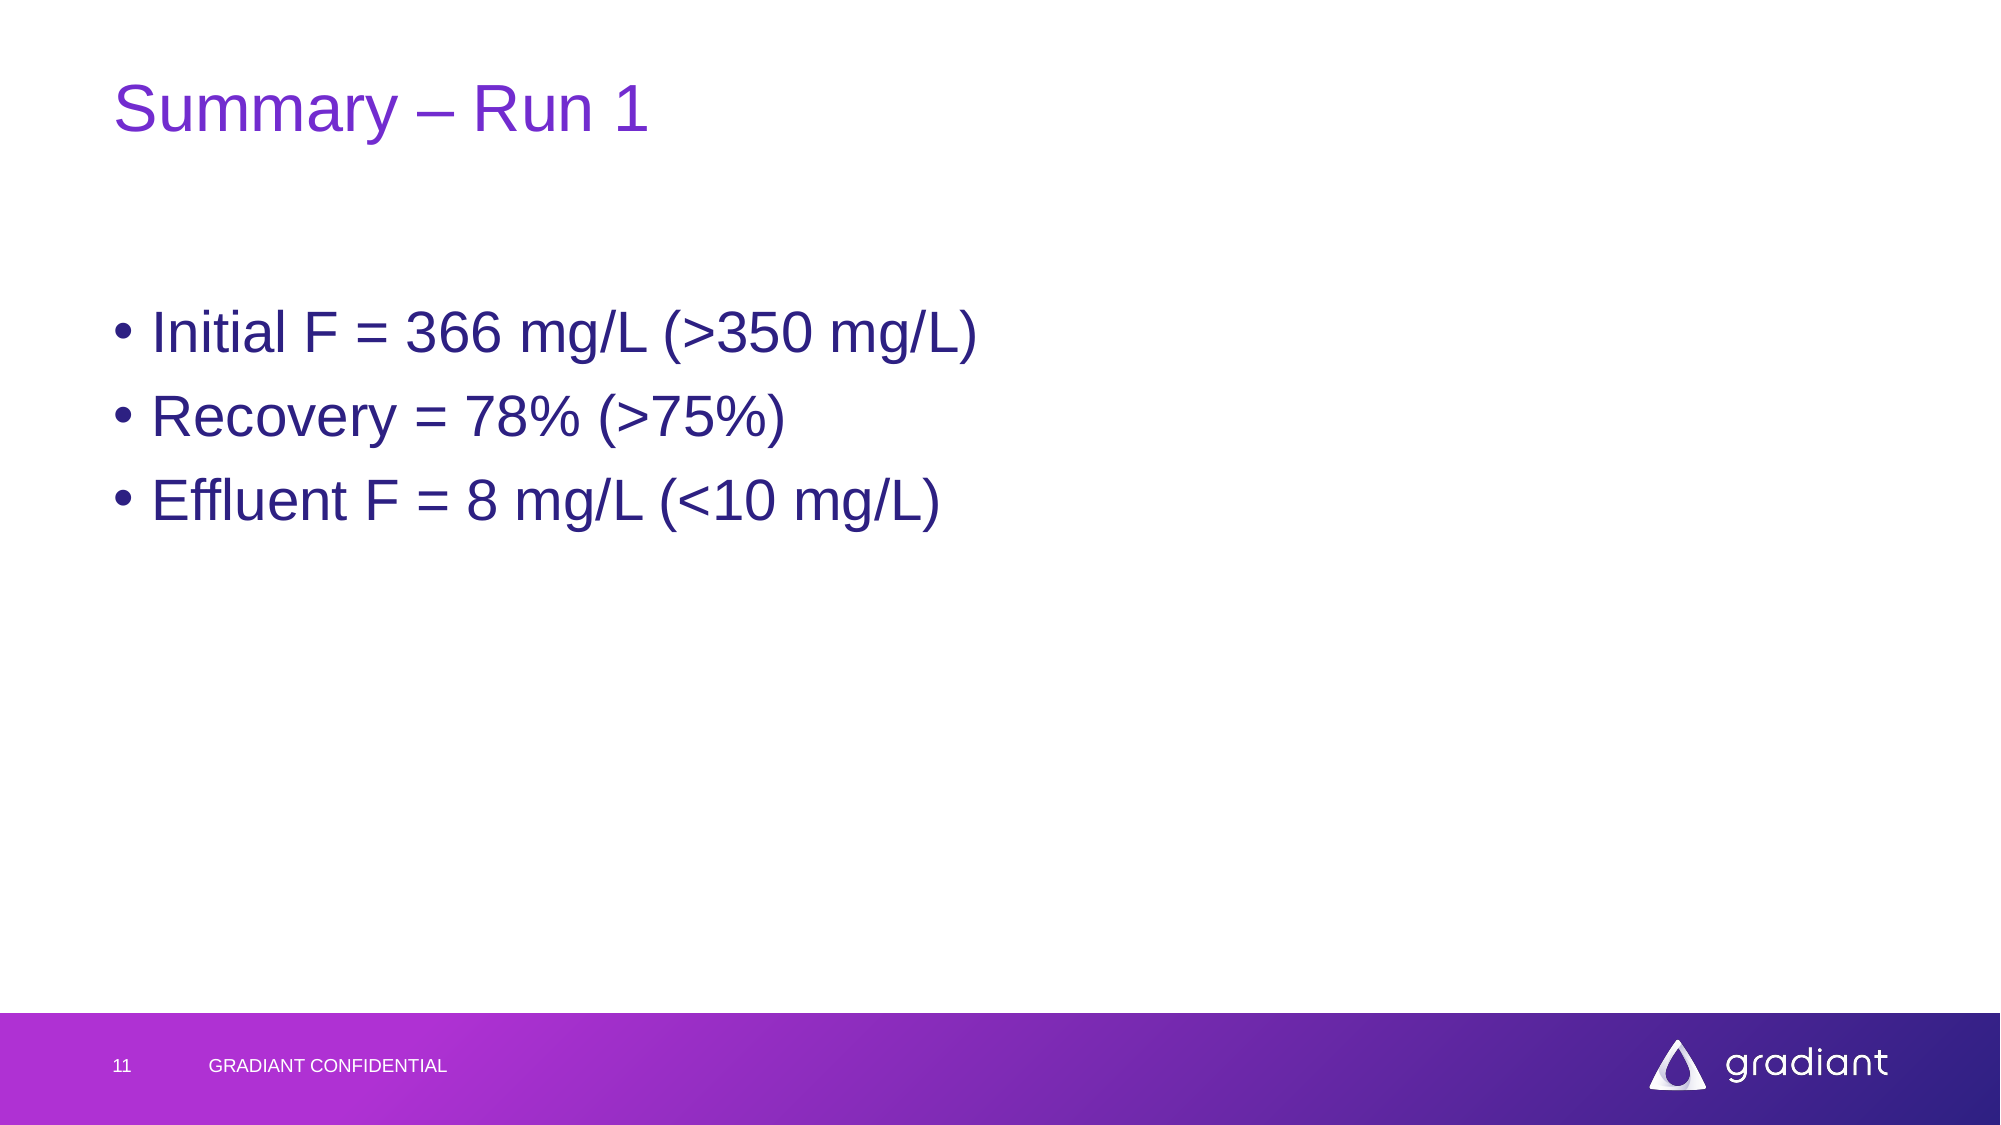

# Summary – Run 1
Initial F = 366 mg/L (>350 mg/L)
Recovery = 78% (>75%)
Effluent F = 8 mg/L (<10 mg/L)
11
GRADIANT CONFIDENTIAL